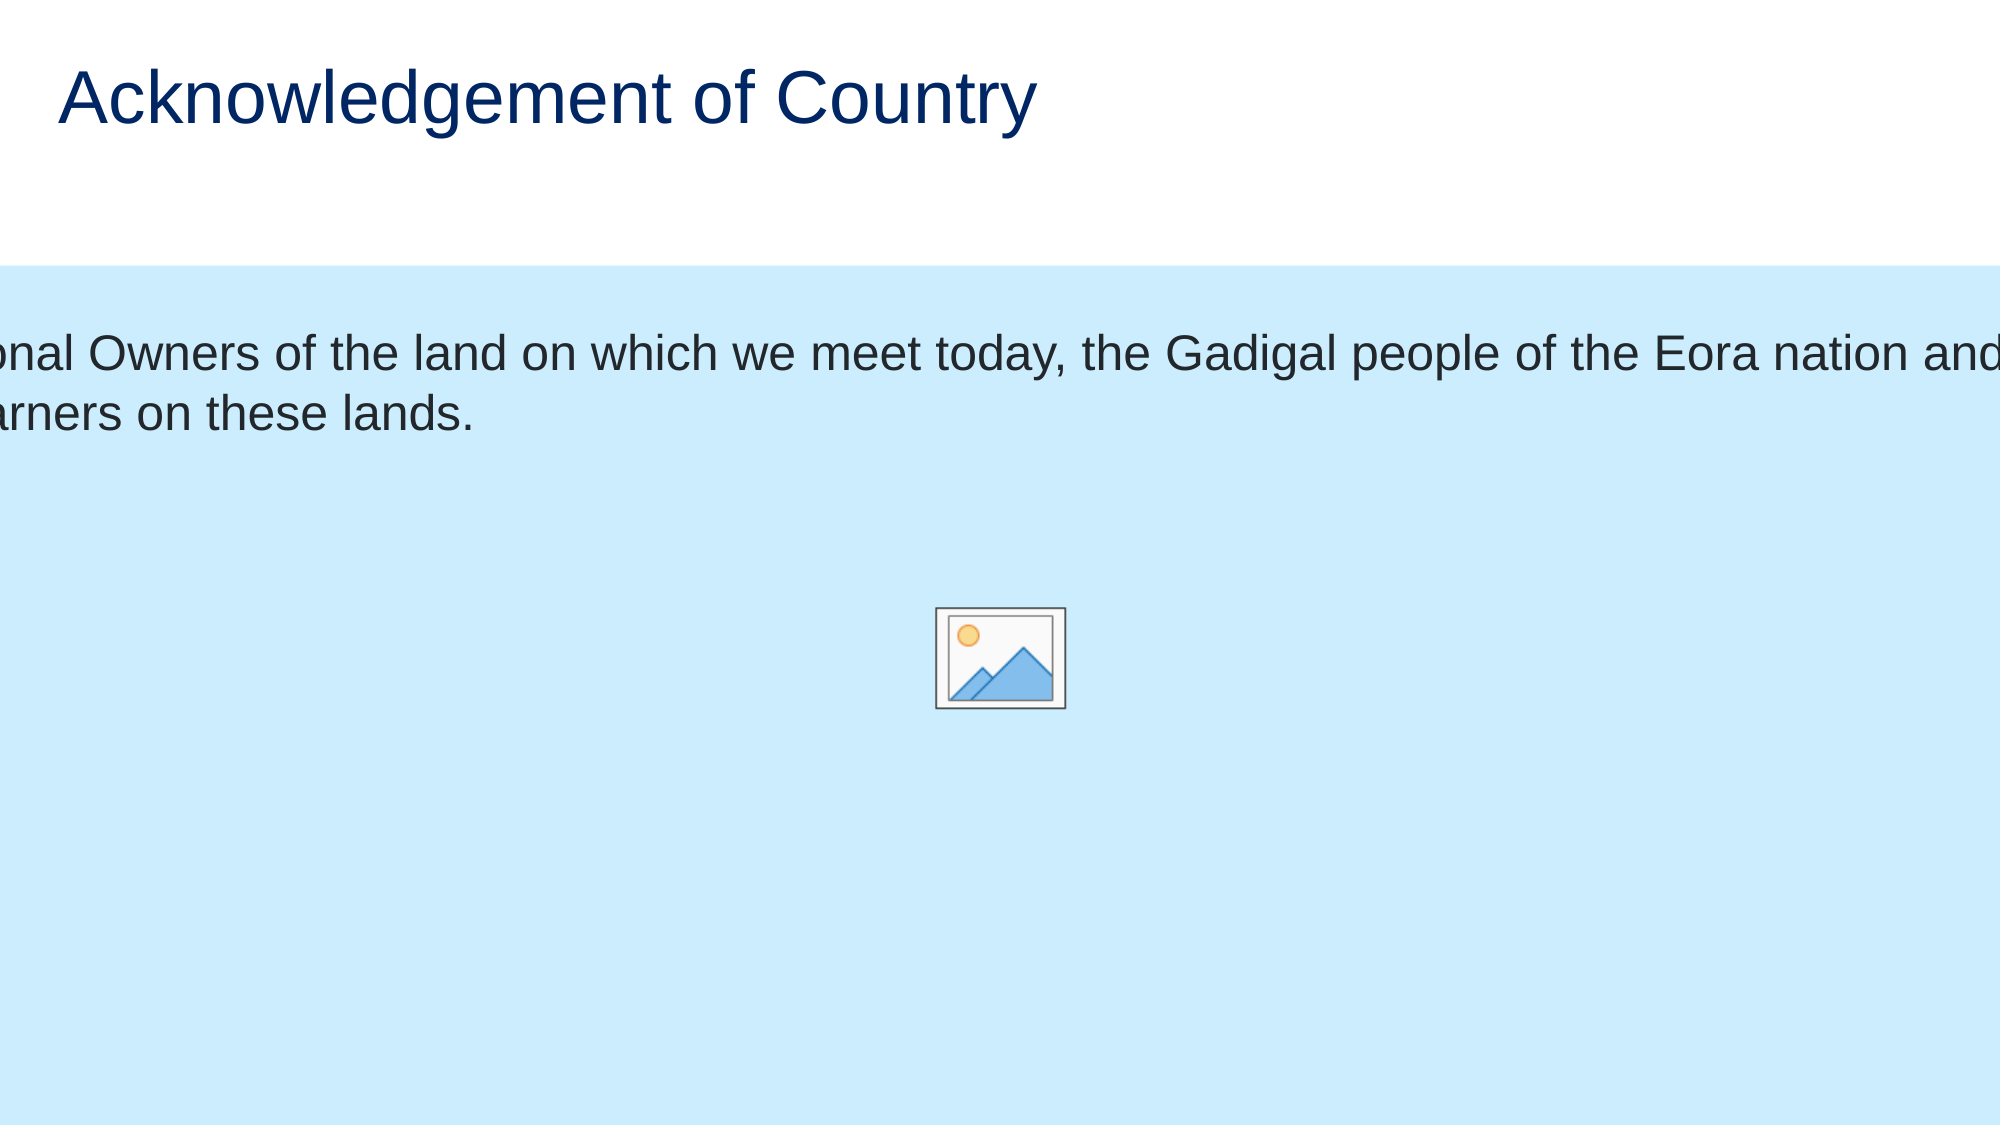

# Acknowledgement of Country
I’d like to begin by acknowledging the Traditional Owners of the land on which we meet today, the Gadigal people of the Eora nation and pay my respects to Elders past and present.
They are the first engineers, teachers and learners on these lands.